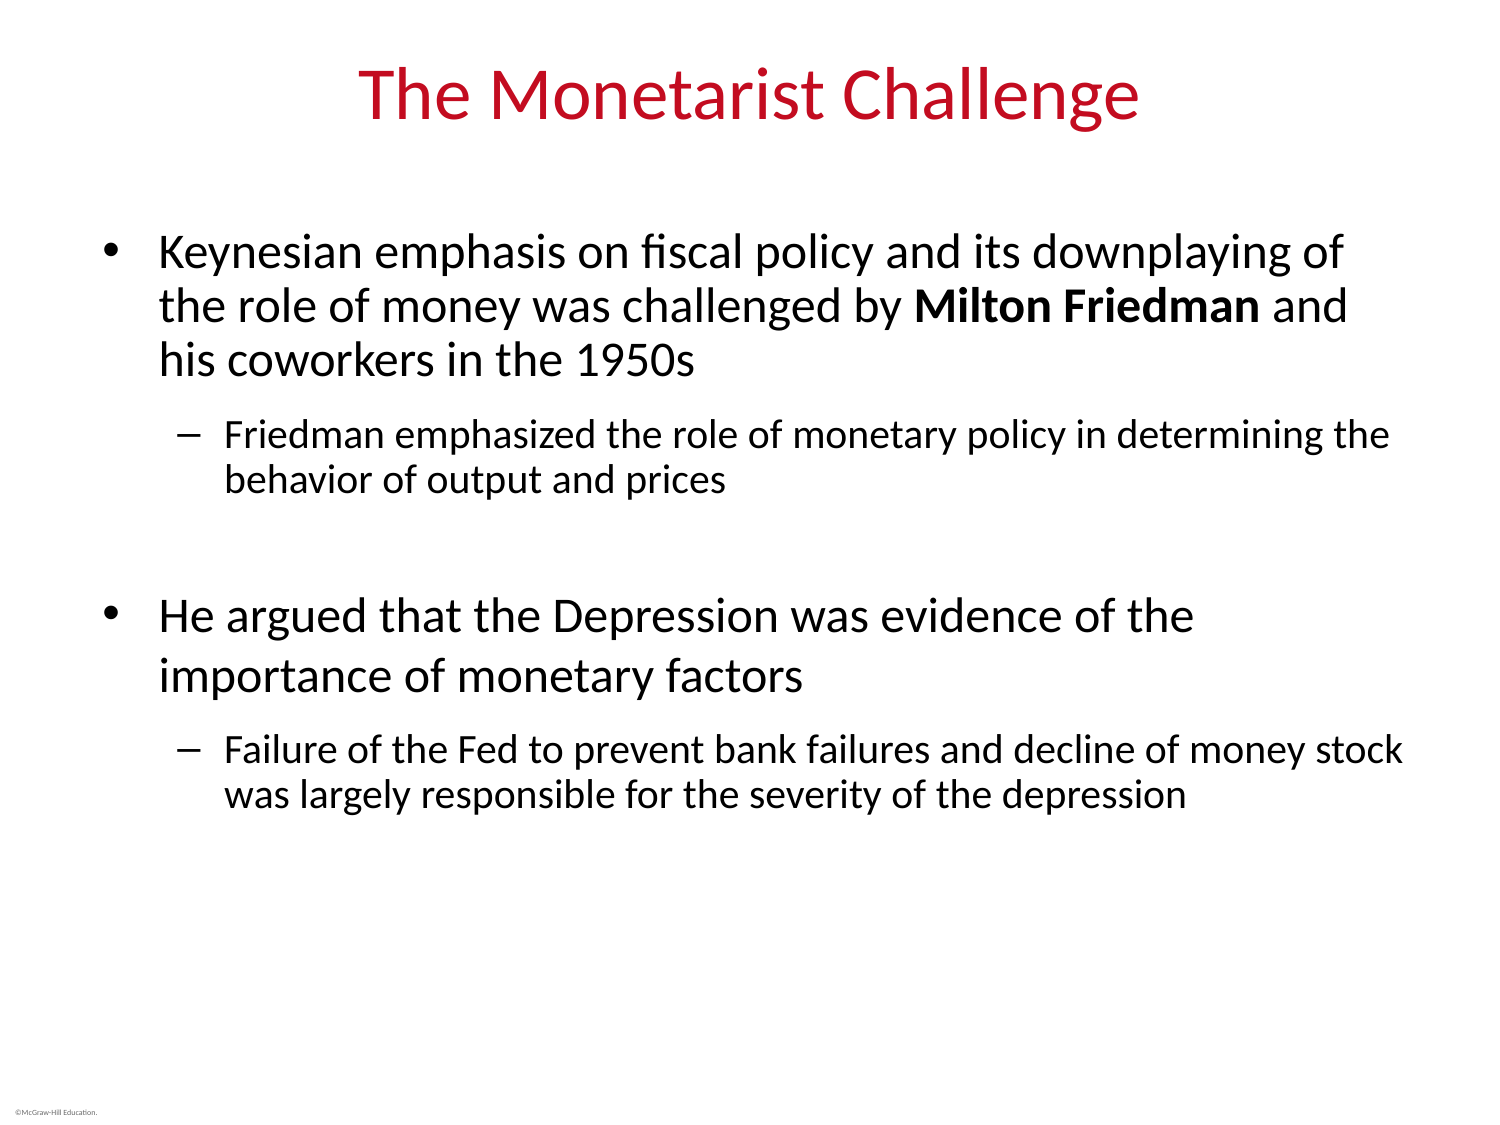

# The Monetarist Challenge
Keynesian emphasis on fiscal policy and its downplaying of the role of money was challenged by Milton Friedman and his coworkers in the 1950s
Friedman emphasized the role of monetary policy in determining the behavior of output and prices
He argued that the Depression was evidence of the importance of monetary factors
Failure of the Fed to prevent bank failures and decline of money stock was largely responsible for the severity of the depression